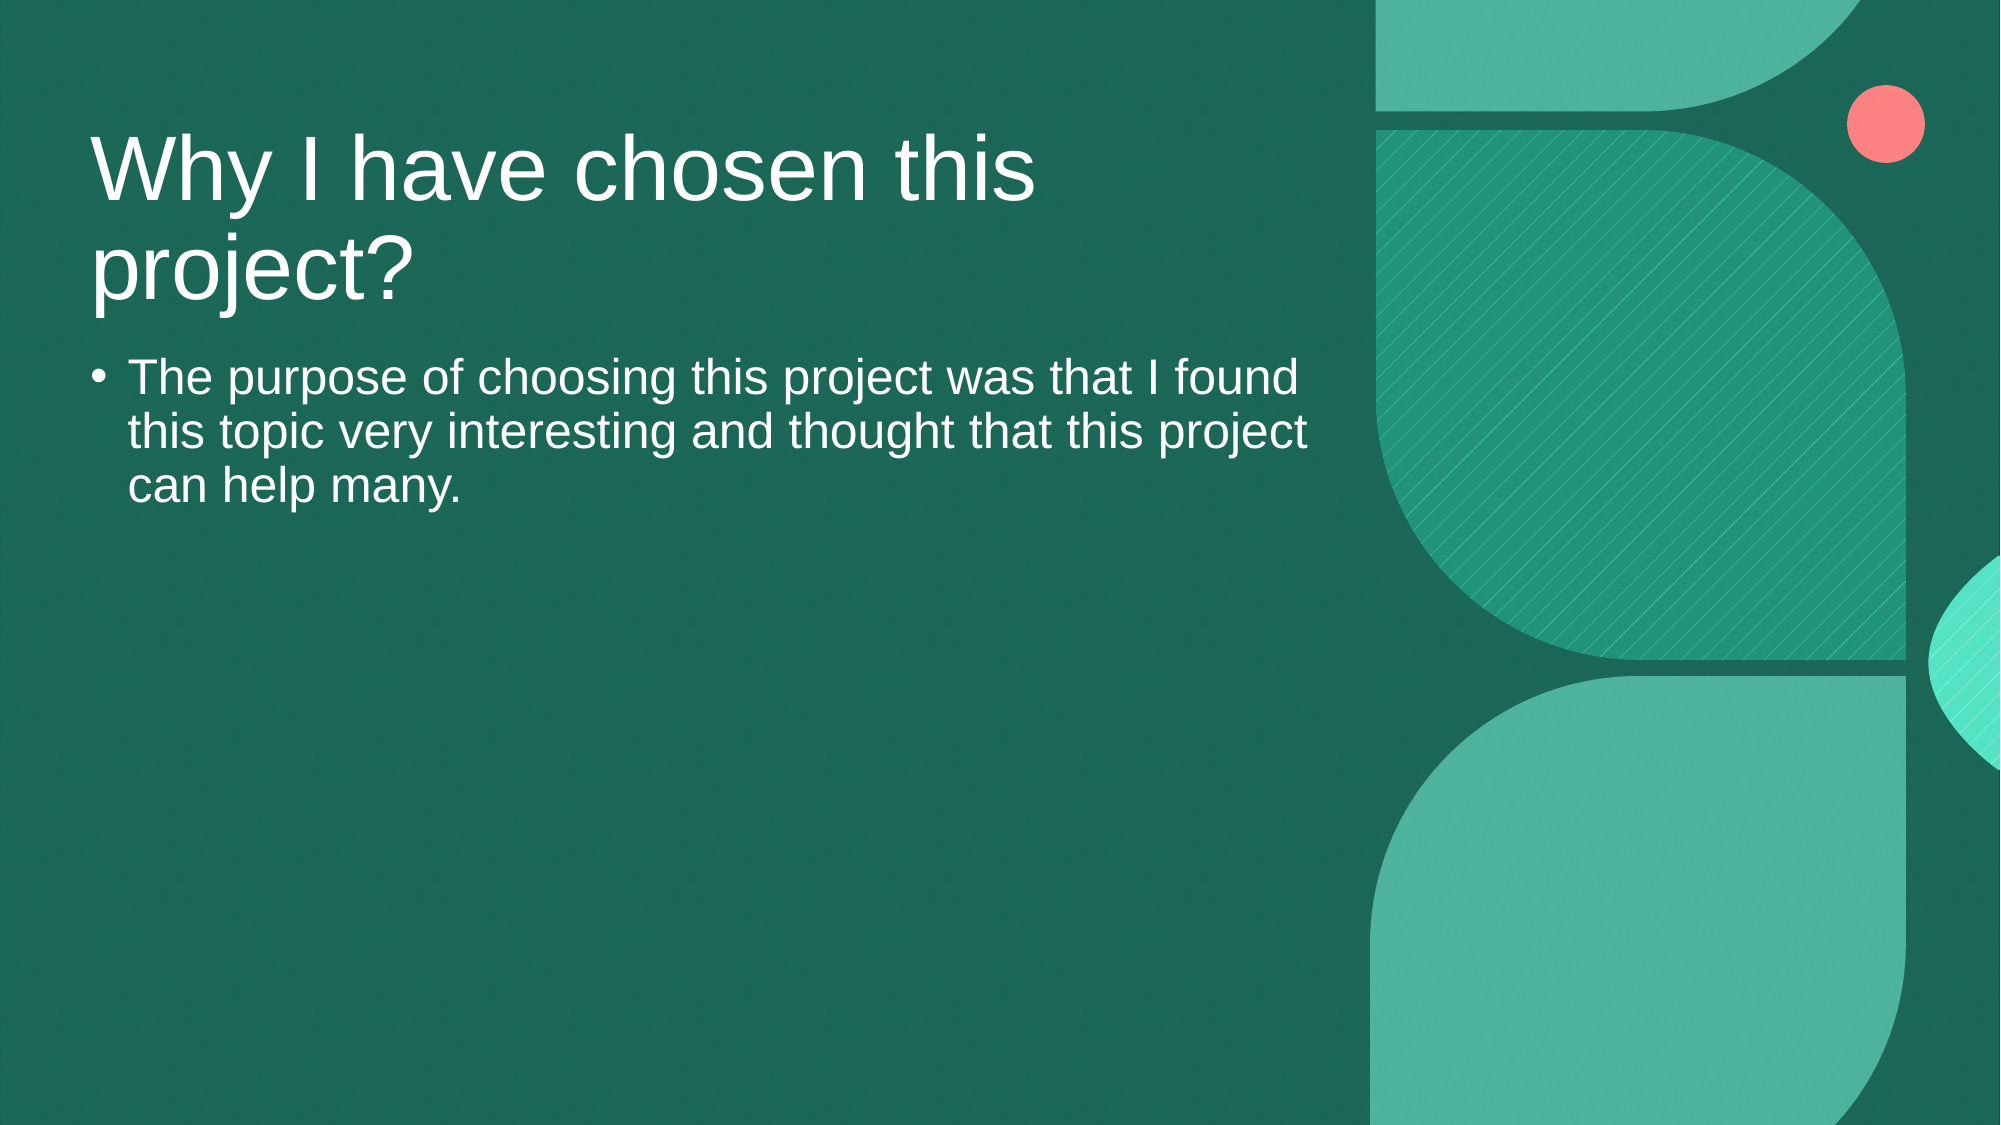

# Why I have chosen this project?
The purpose of choosing this project was that I found this topic very interesting and thought that this project can help many.